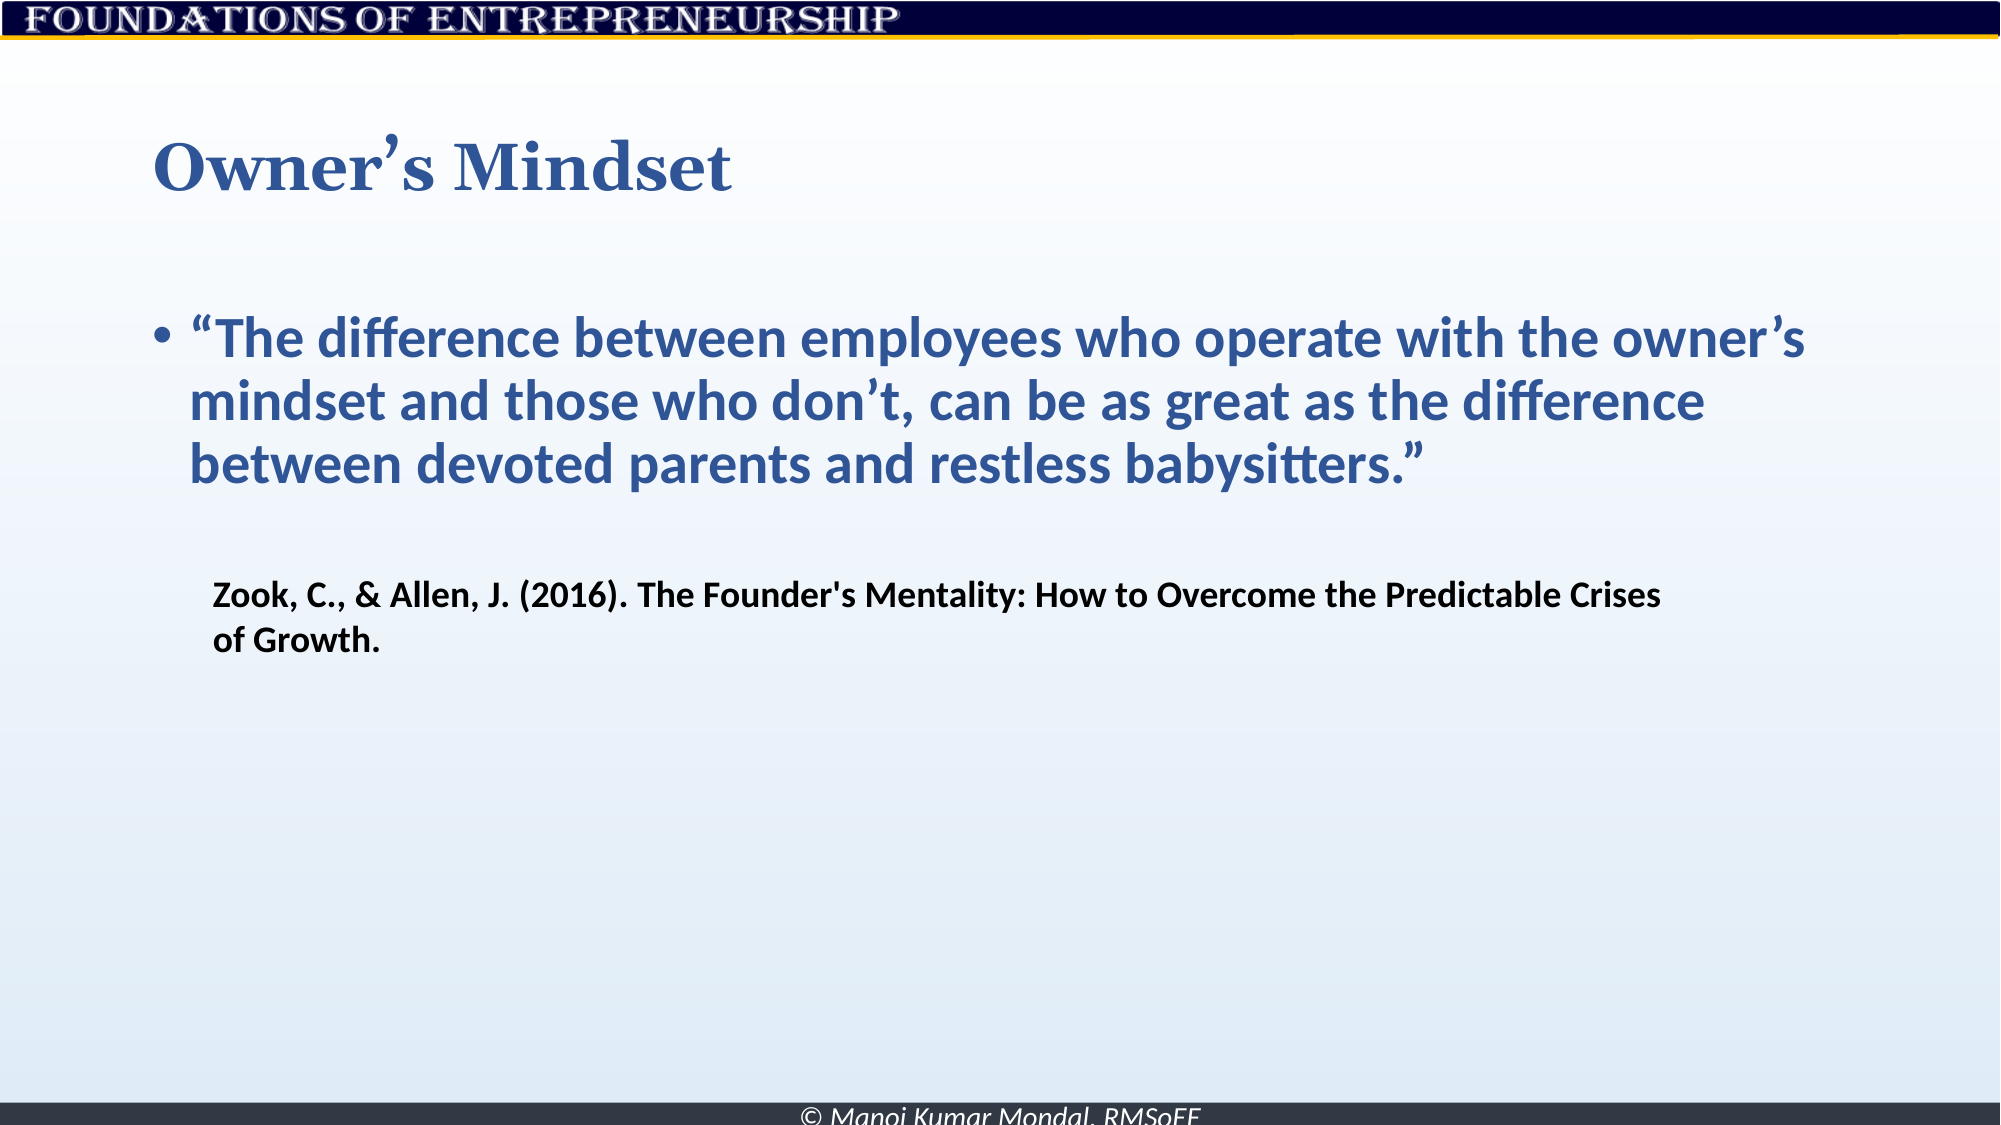

# Owner’s Mindset
“The difference between employees who operate with the owner’s mindset and those who don’t, can be as great as the difference between devoted parents and restless babysitters.”
Zook, C., & Allen, J. (2016). The Founder's Mentality: How to Overcome the Predictable Crises of Growth.